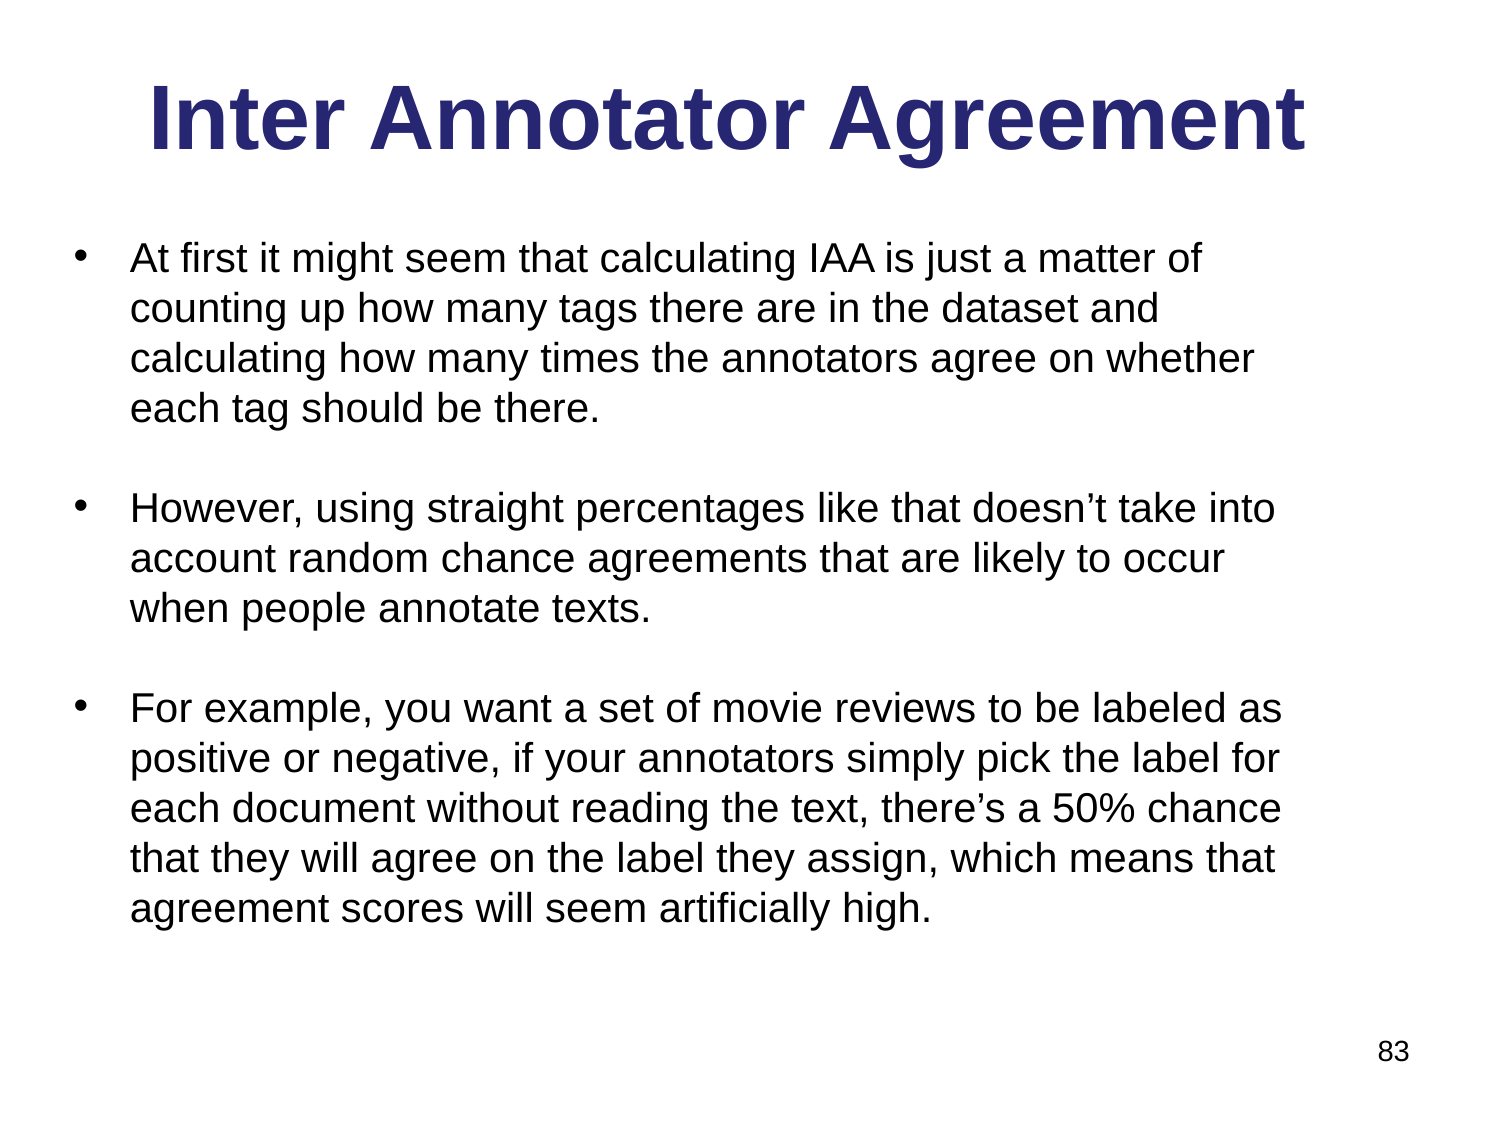

# Inter Annotator Agreement

At first it might seem that calculating IAA is just a matter of counting up how many tags there are in the dataset and calculating how many times the annotators agree on whether each tag should be there.

However, using straight percentages like that doesn’t take into account random chance agreements that are likely to occur when people annotate texts.

For example, you want a set of movie reviews to be labeled as positive or negative, if your annotators simply pick the label for each document without reading the text, there’s a 50% chance that they will agree on the label they assign, which means that agreement scores will seem artificially high.

83